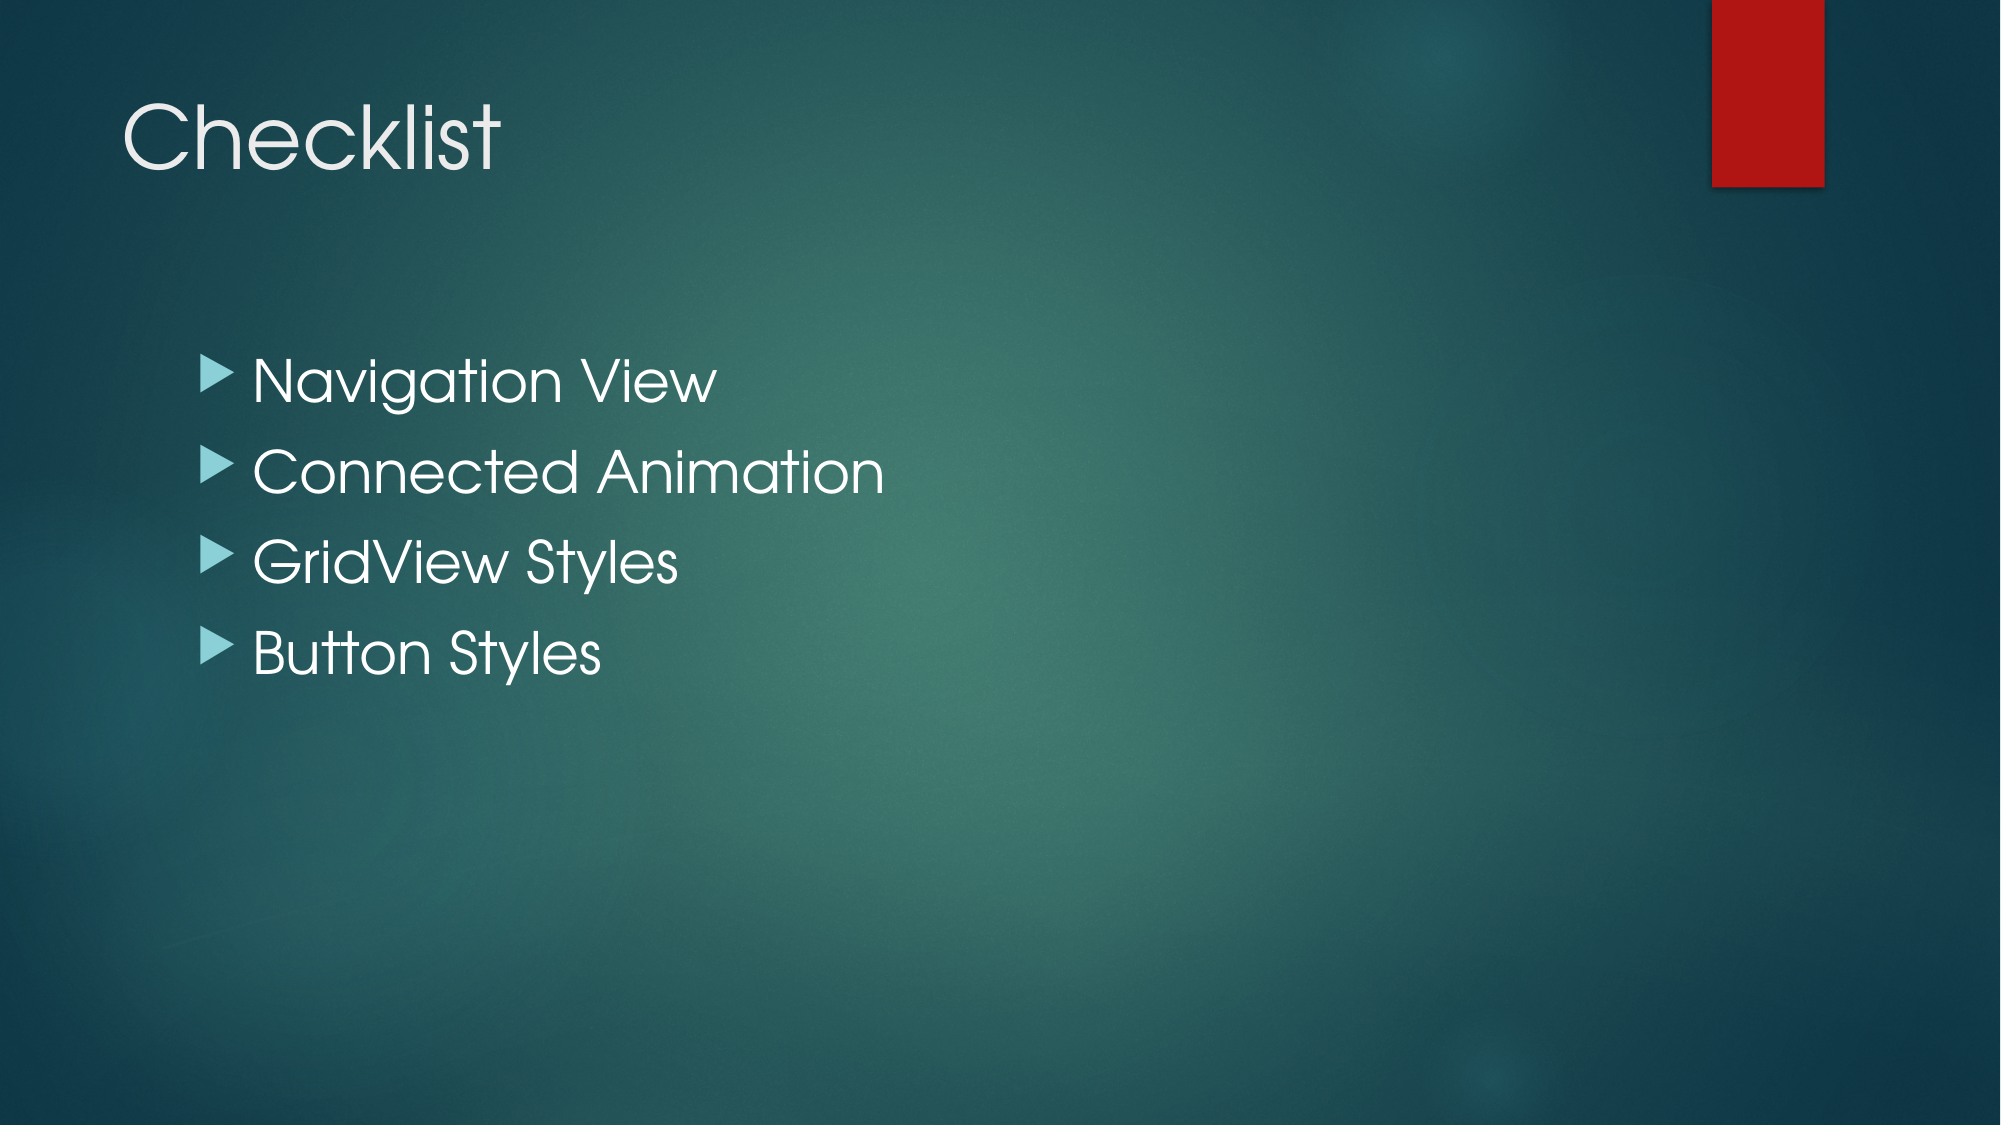

# Checklist
Navigation View
Connected Animation
GridView Styles
Button Styles